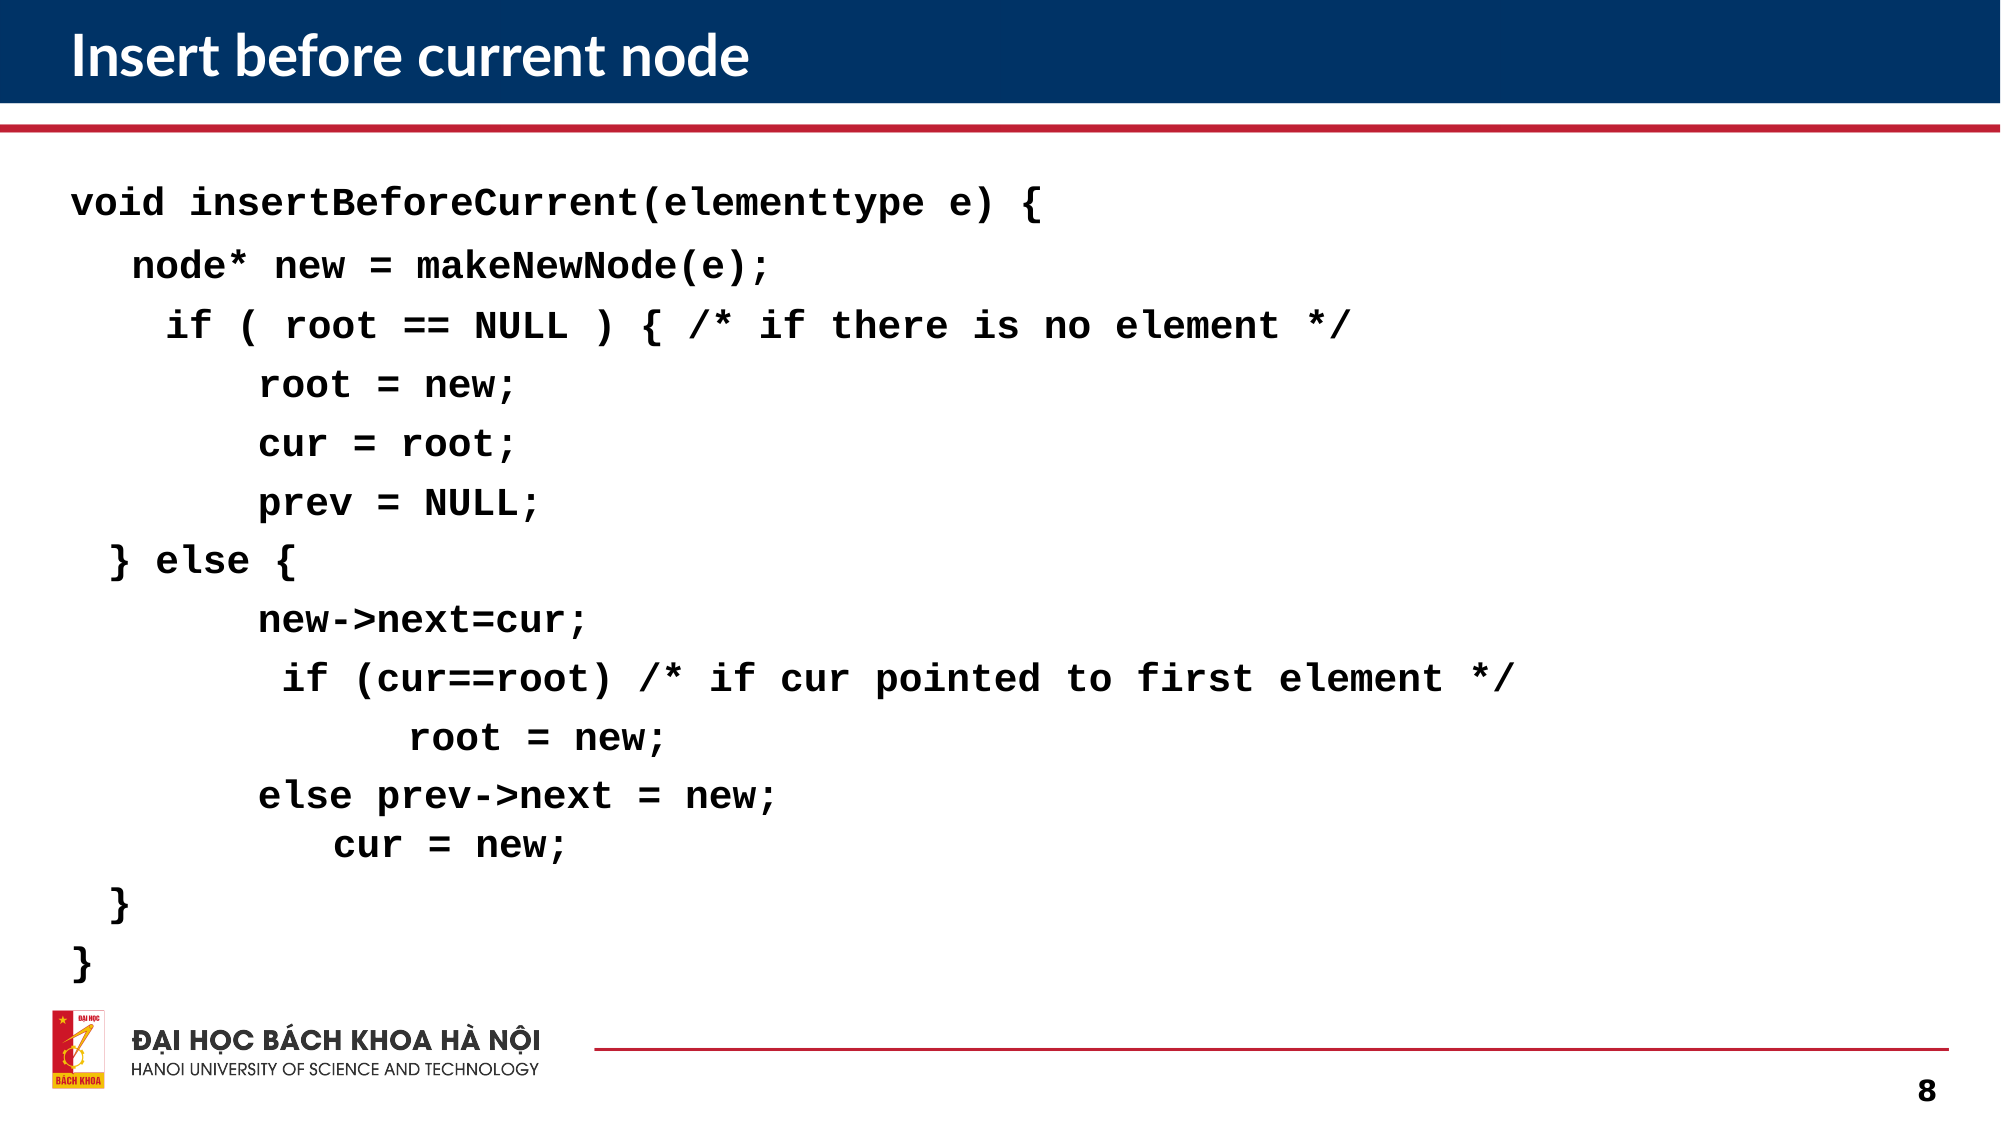

# Insert before current node
void insertBeforeCurrent(elementtype e) {
	 node* new = makeNewNode(e);
    if ( root == NULL ) { /* if there is no element */
		root = new;
		cur = root;
		prev = NULL;
	} else {
   	new->next=cur;
		 if (cur==root) /* if cur pointed to first element */
			root = new;
		else prev->next = new;
		cur = new;
	}
}
8